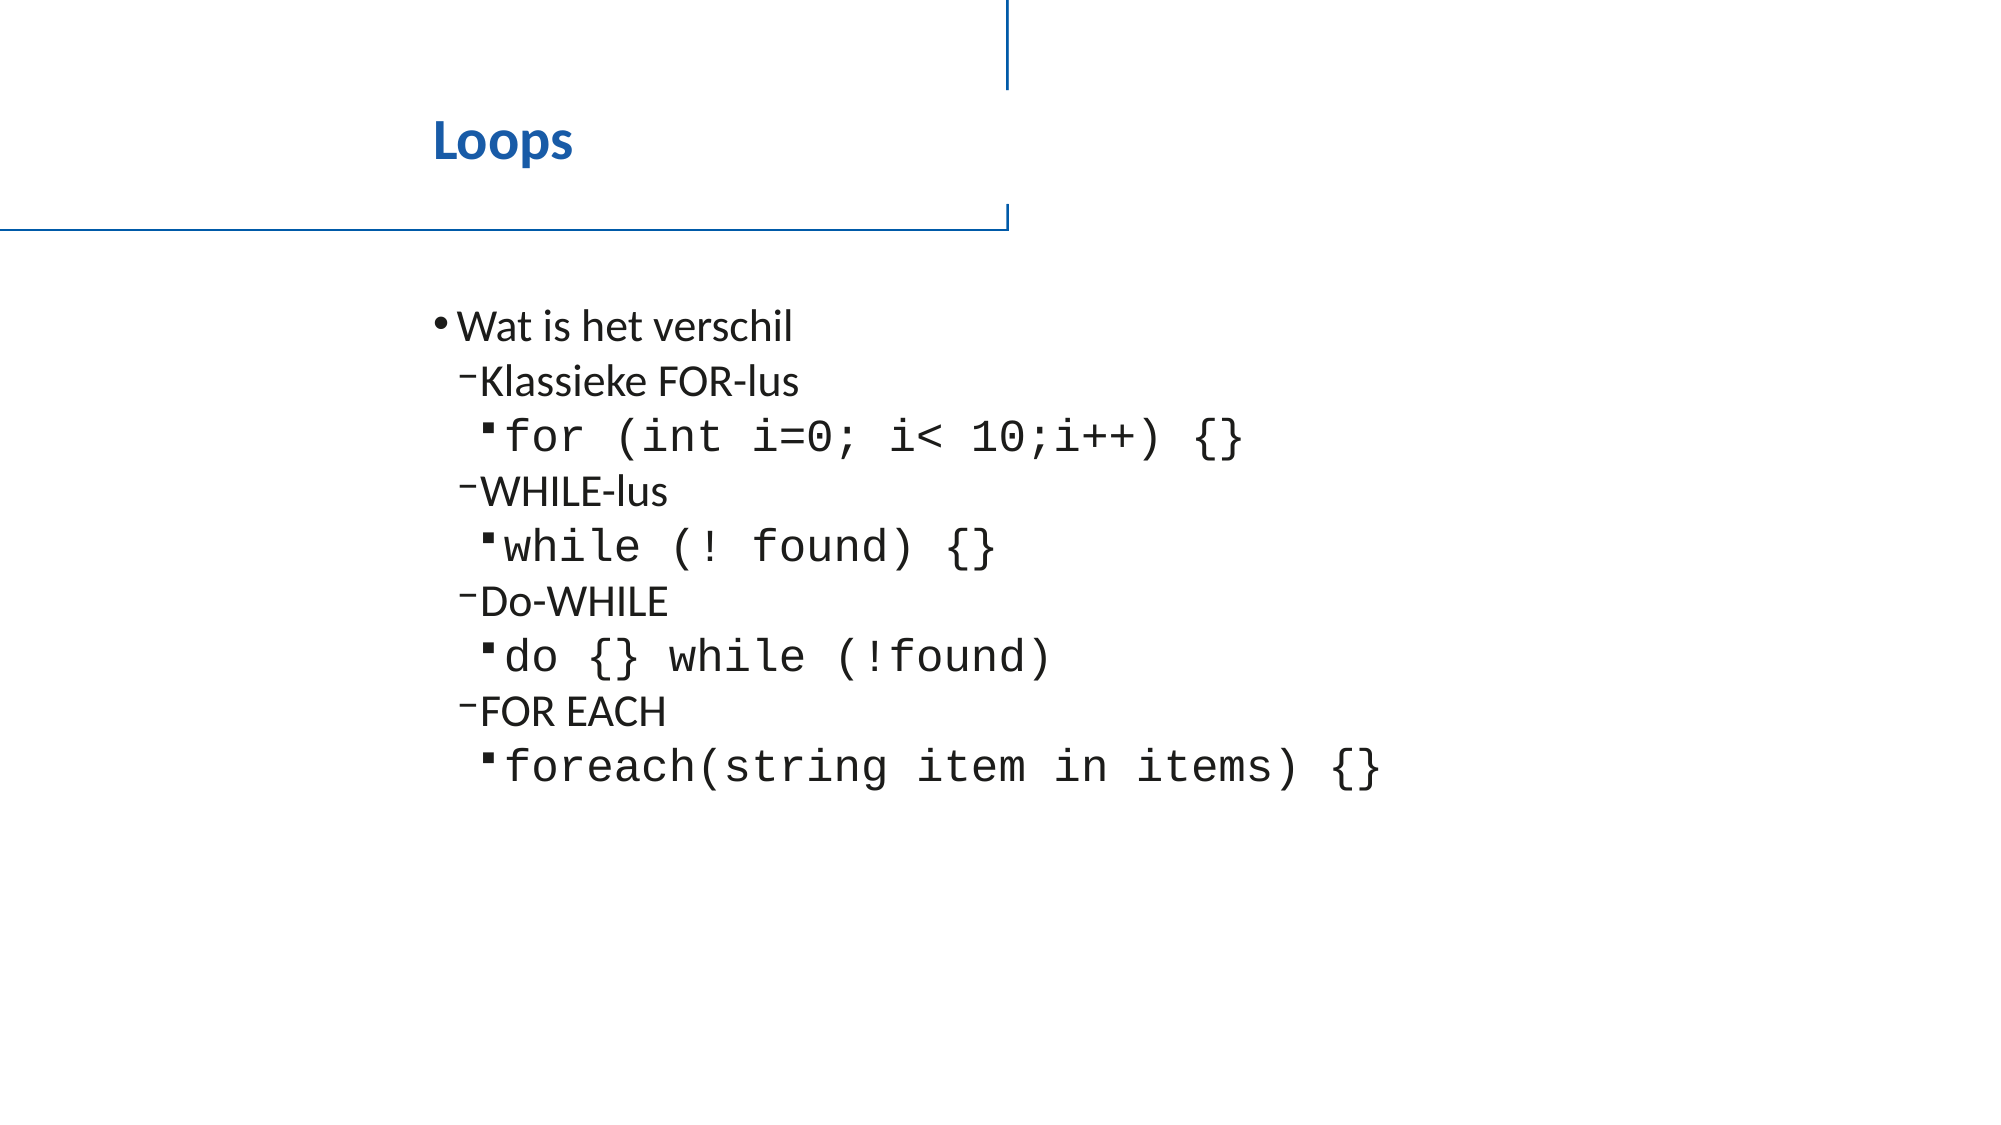

# Loops
Wat is het verschil
Klassieke FOR-lus
for (int i=0; i< 10;i++) {}
WHILE-lus
while (! found) {}
Do-WHILE
do {} while (!found)
FOR EACH
foreach(string item in items) {}